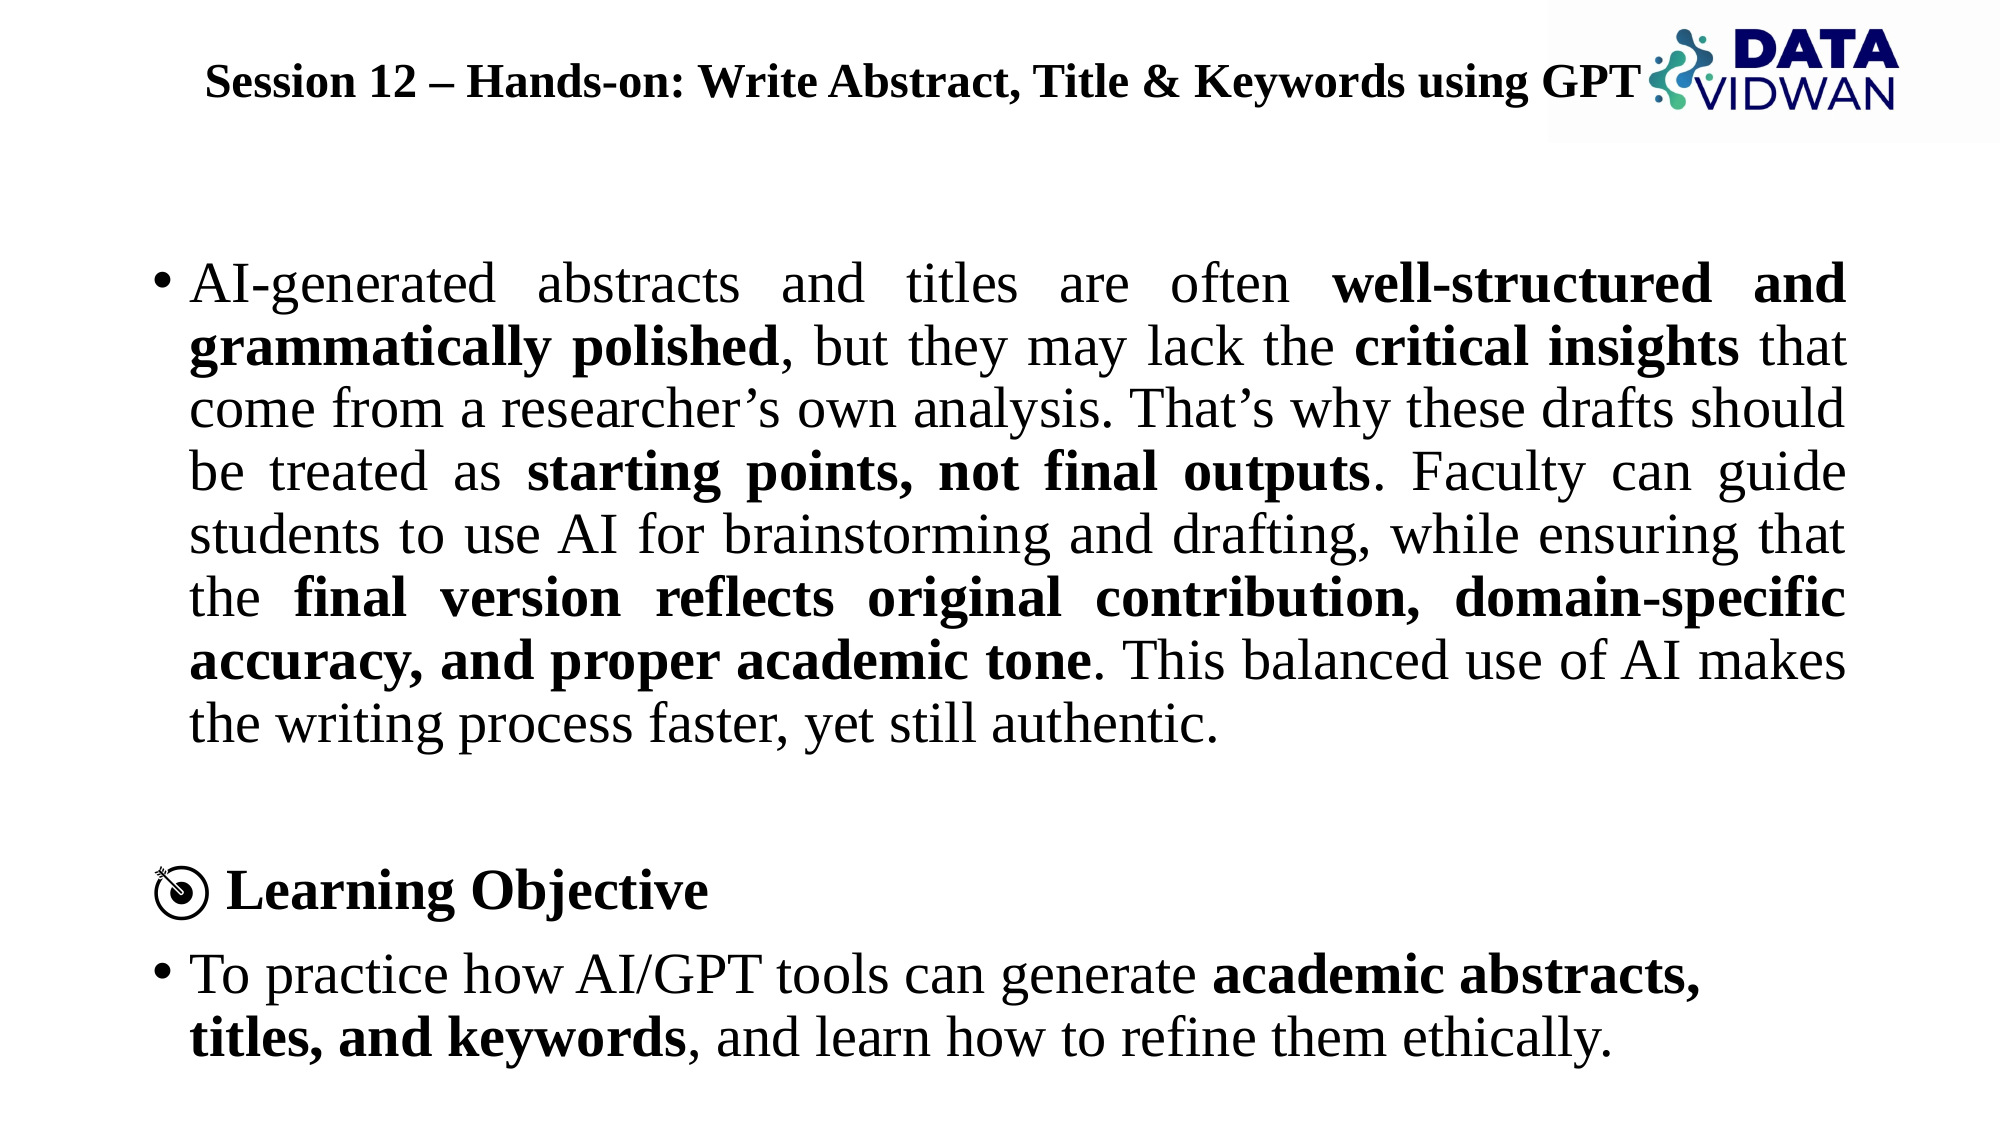

# Session 12 – Hands-on: Write Abstract, Title & Keywords using GPT
AI-generated abstracts and titles are often well-structured and grammatically polished, but they may lack the critical insights that come from a researcher’s own analysis. That’s why these drafts should be treated as starting points, not final outputs. Faculty can guide students to use AI for brainstorming and drafting, while ensuring that the final version reflects original contribution, domain-specific accuracy, and proper academic tone. This balanced use of AI makes the writing process faster, yet still authentic.

🎯 Learning Objective
To practice how AI/GPT tools can generate academic abstracts, titles, and keywords, and learn how to refine them ethically.